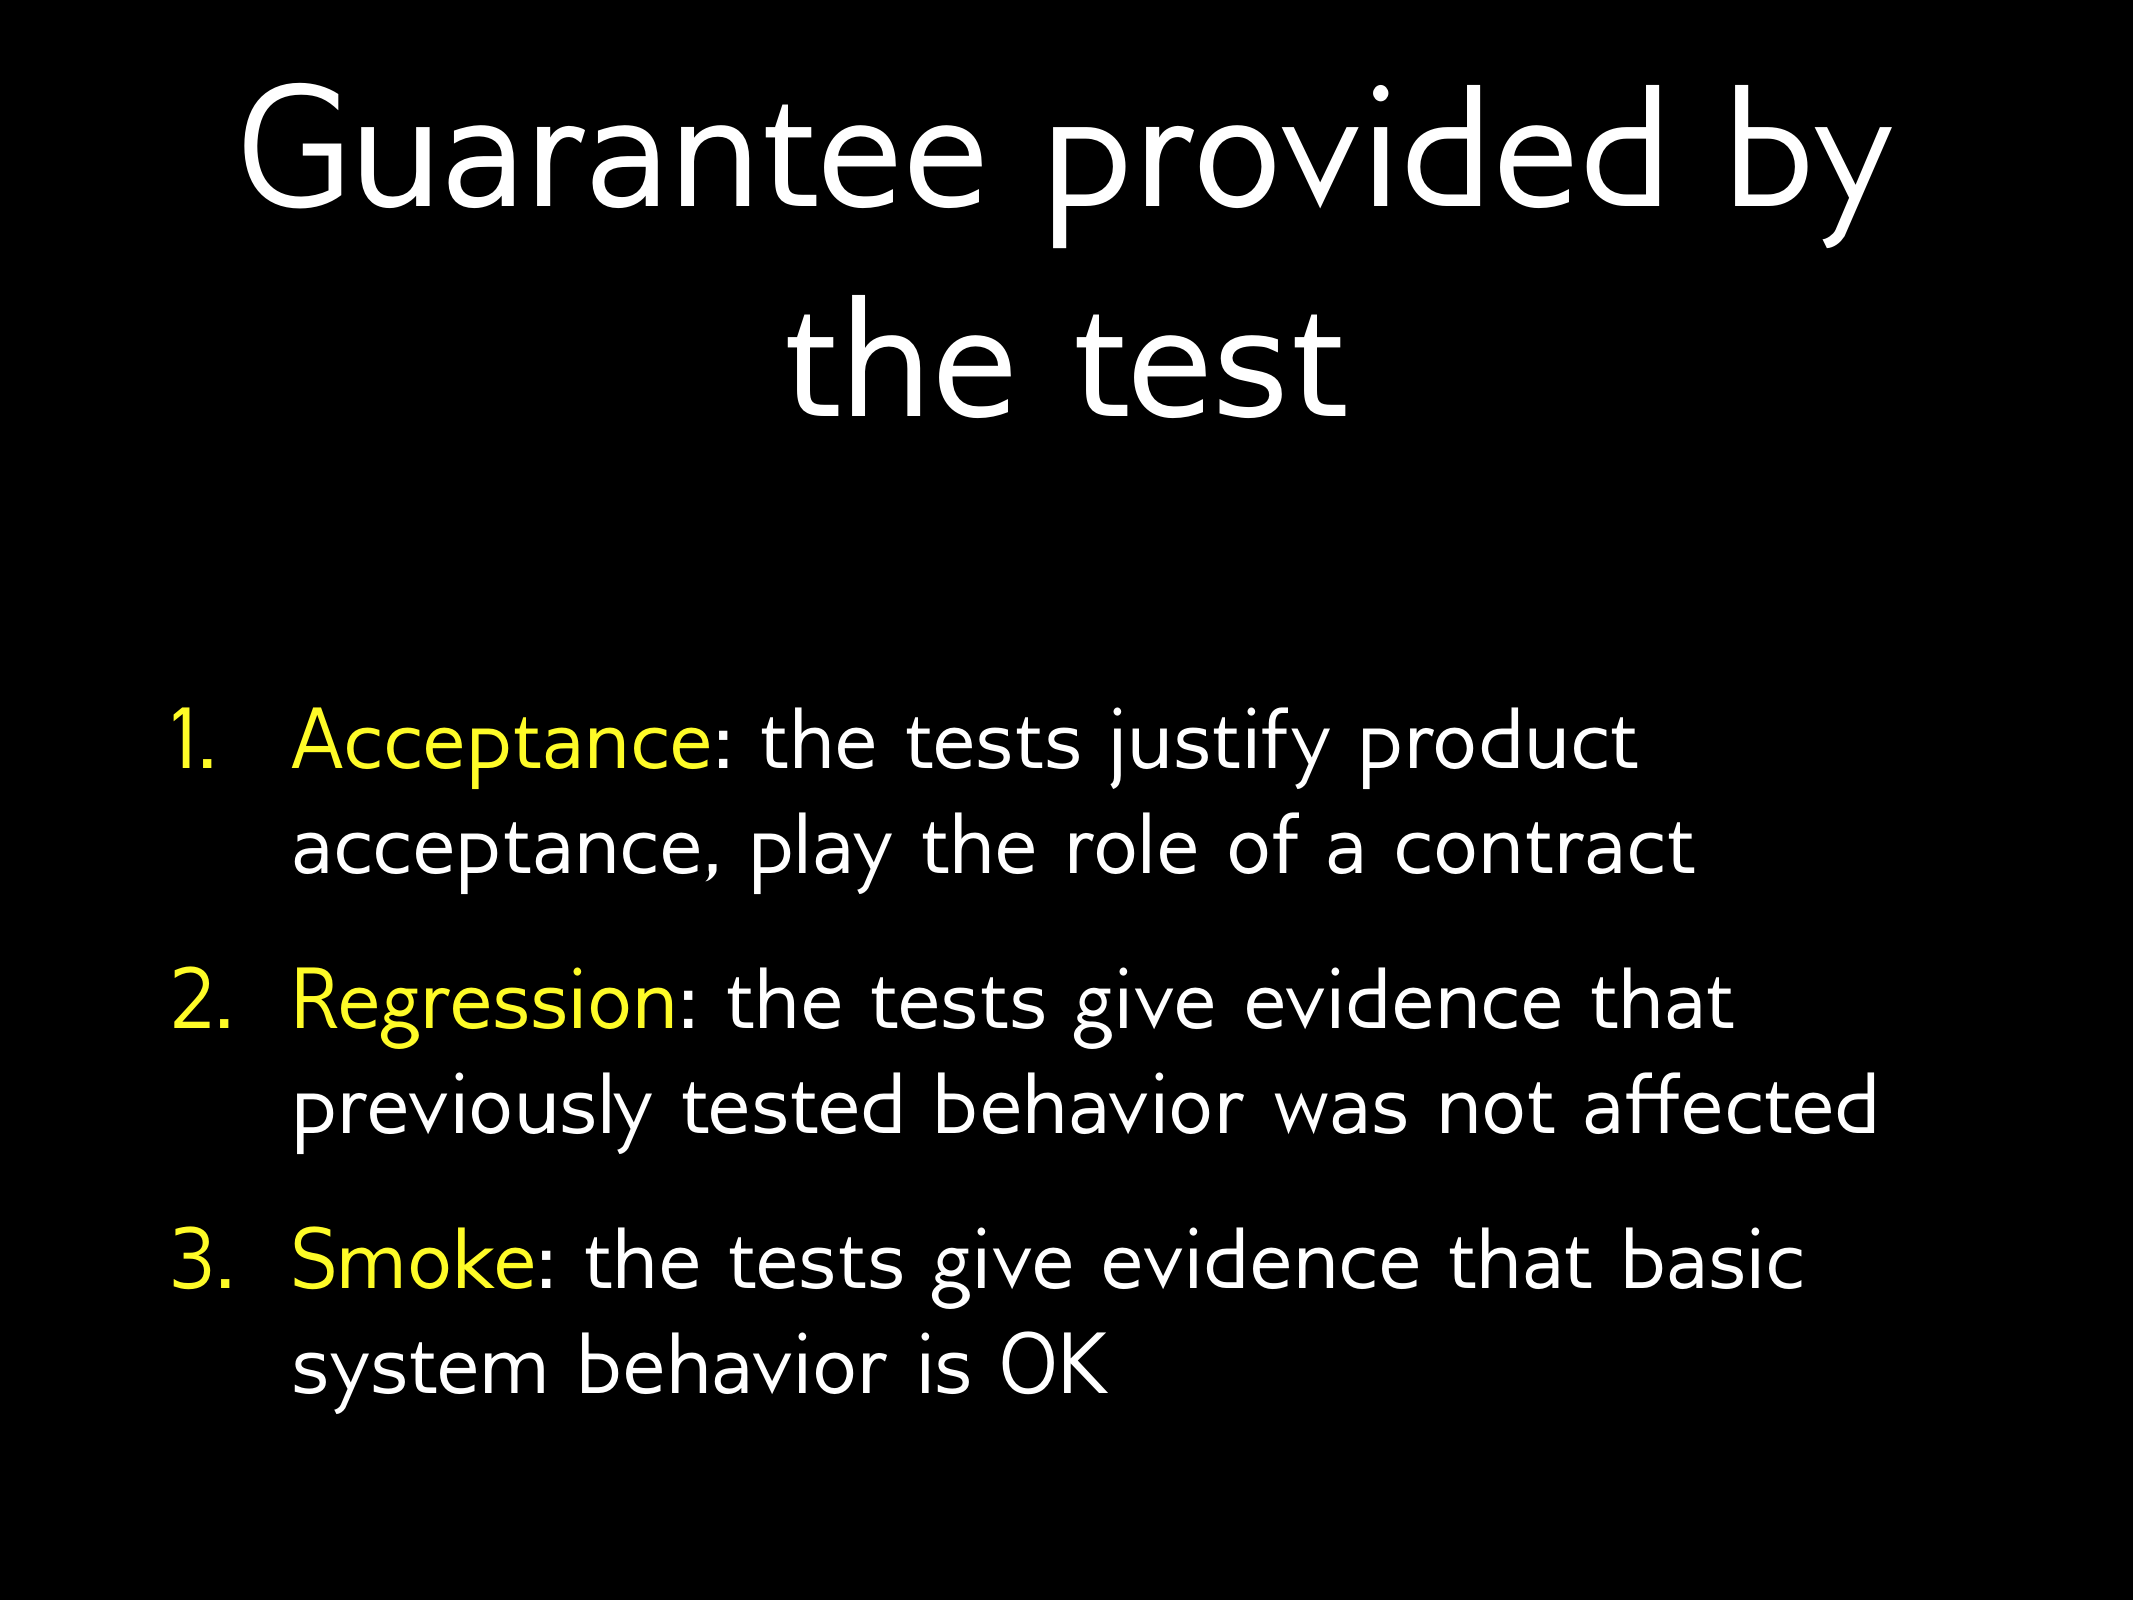

# Guarantee provided by the test
Acceptance: the tests justify product acceptance, play the role of a contract
Regression: the tests give evidence that previously tested behavior was not affected
Smoke: the tests give evidence that basic system behavior is OK